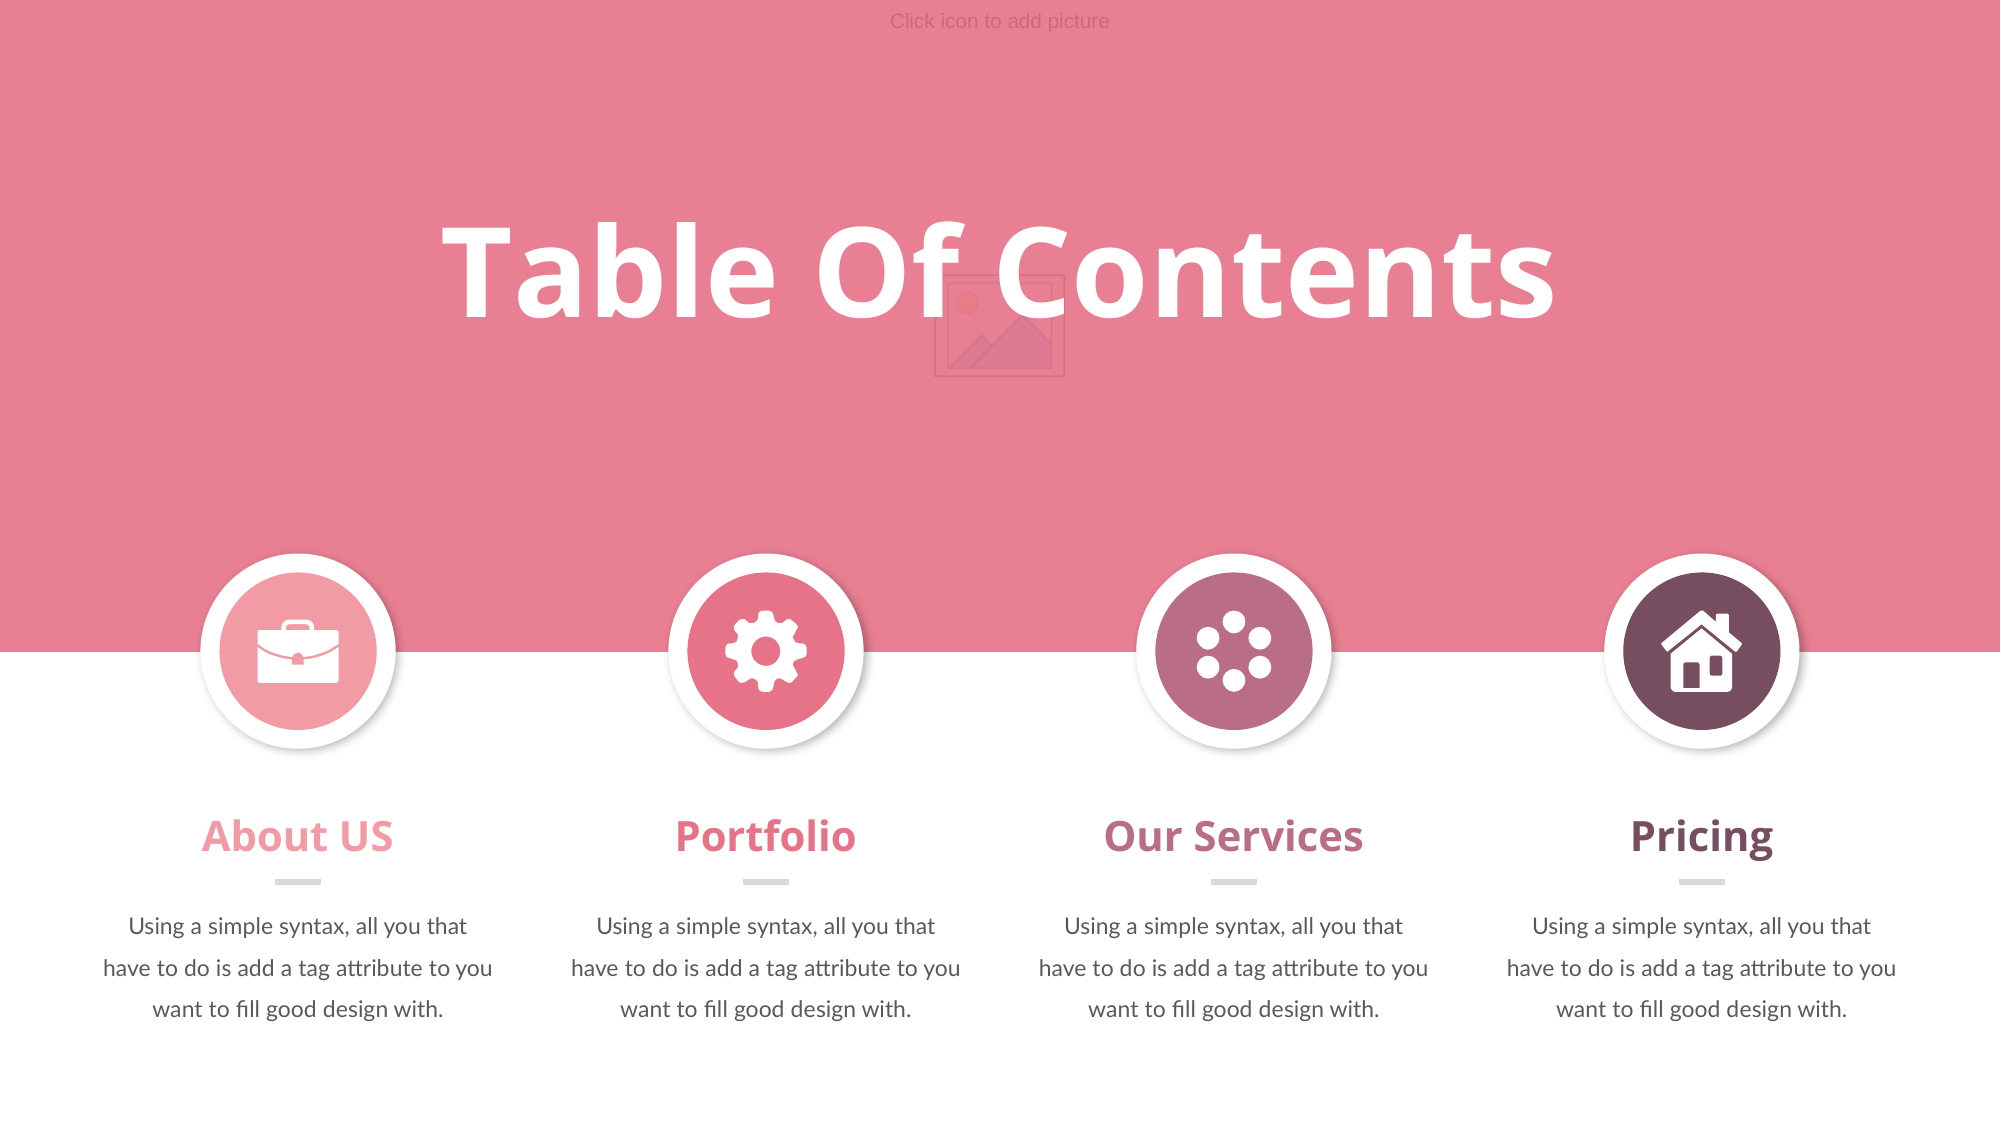

Table Of Contents

About US
Portfolio
Our Services
Pricing
Using a simple syntax, all you that
have to do is add a tag attribute to you
want to fill good design with.
Using a simple syntax, all you that
have to do is add a tag attribute to you
want to fill good design with.
Using a simple syntax, all you that
have to do is add a tag attribute to you
want to fill good design with.
Using a simple syntax, all you that
have to do is add a tag attribute to you
want to fill good design with.